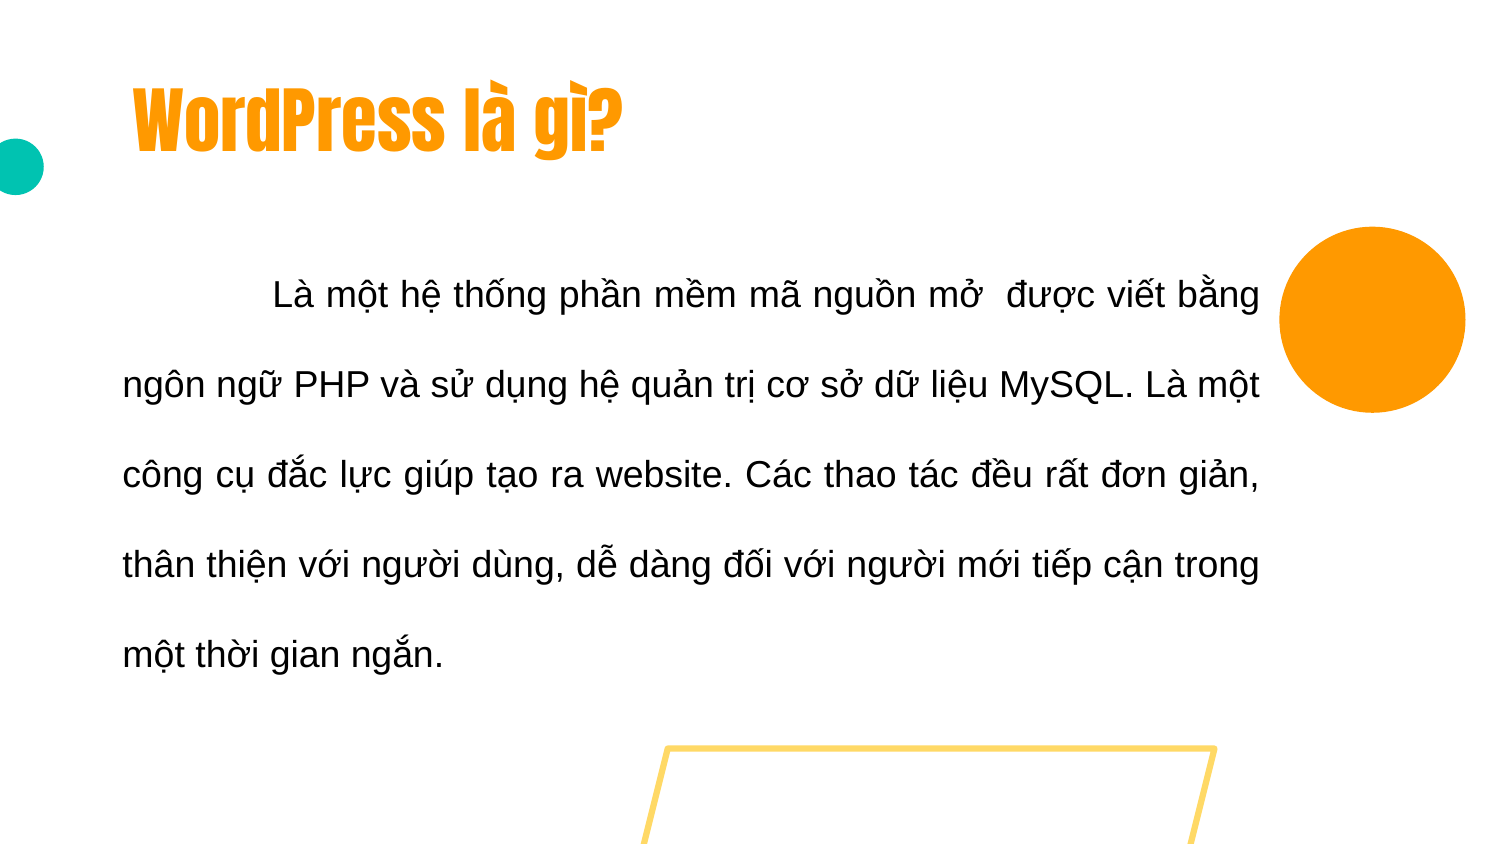

# WordPress là gì?
	Là một hệ thống phần mềm mã nguồn mở  được viết bằng ngôn ngữ PHP và sử dụng hệ quản trị cơ sở dữ liệu MySQL. Là một công cụ đắc lực giúp tạo ra website. Các thao tác đều rất đơn giản, thân thiện với người dùng, dễ dàng đối với người mới tiếp cận trong một thời gian ngắn.